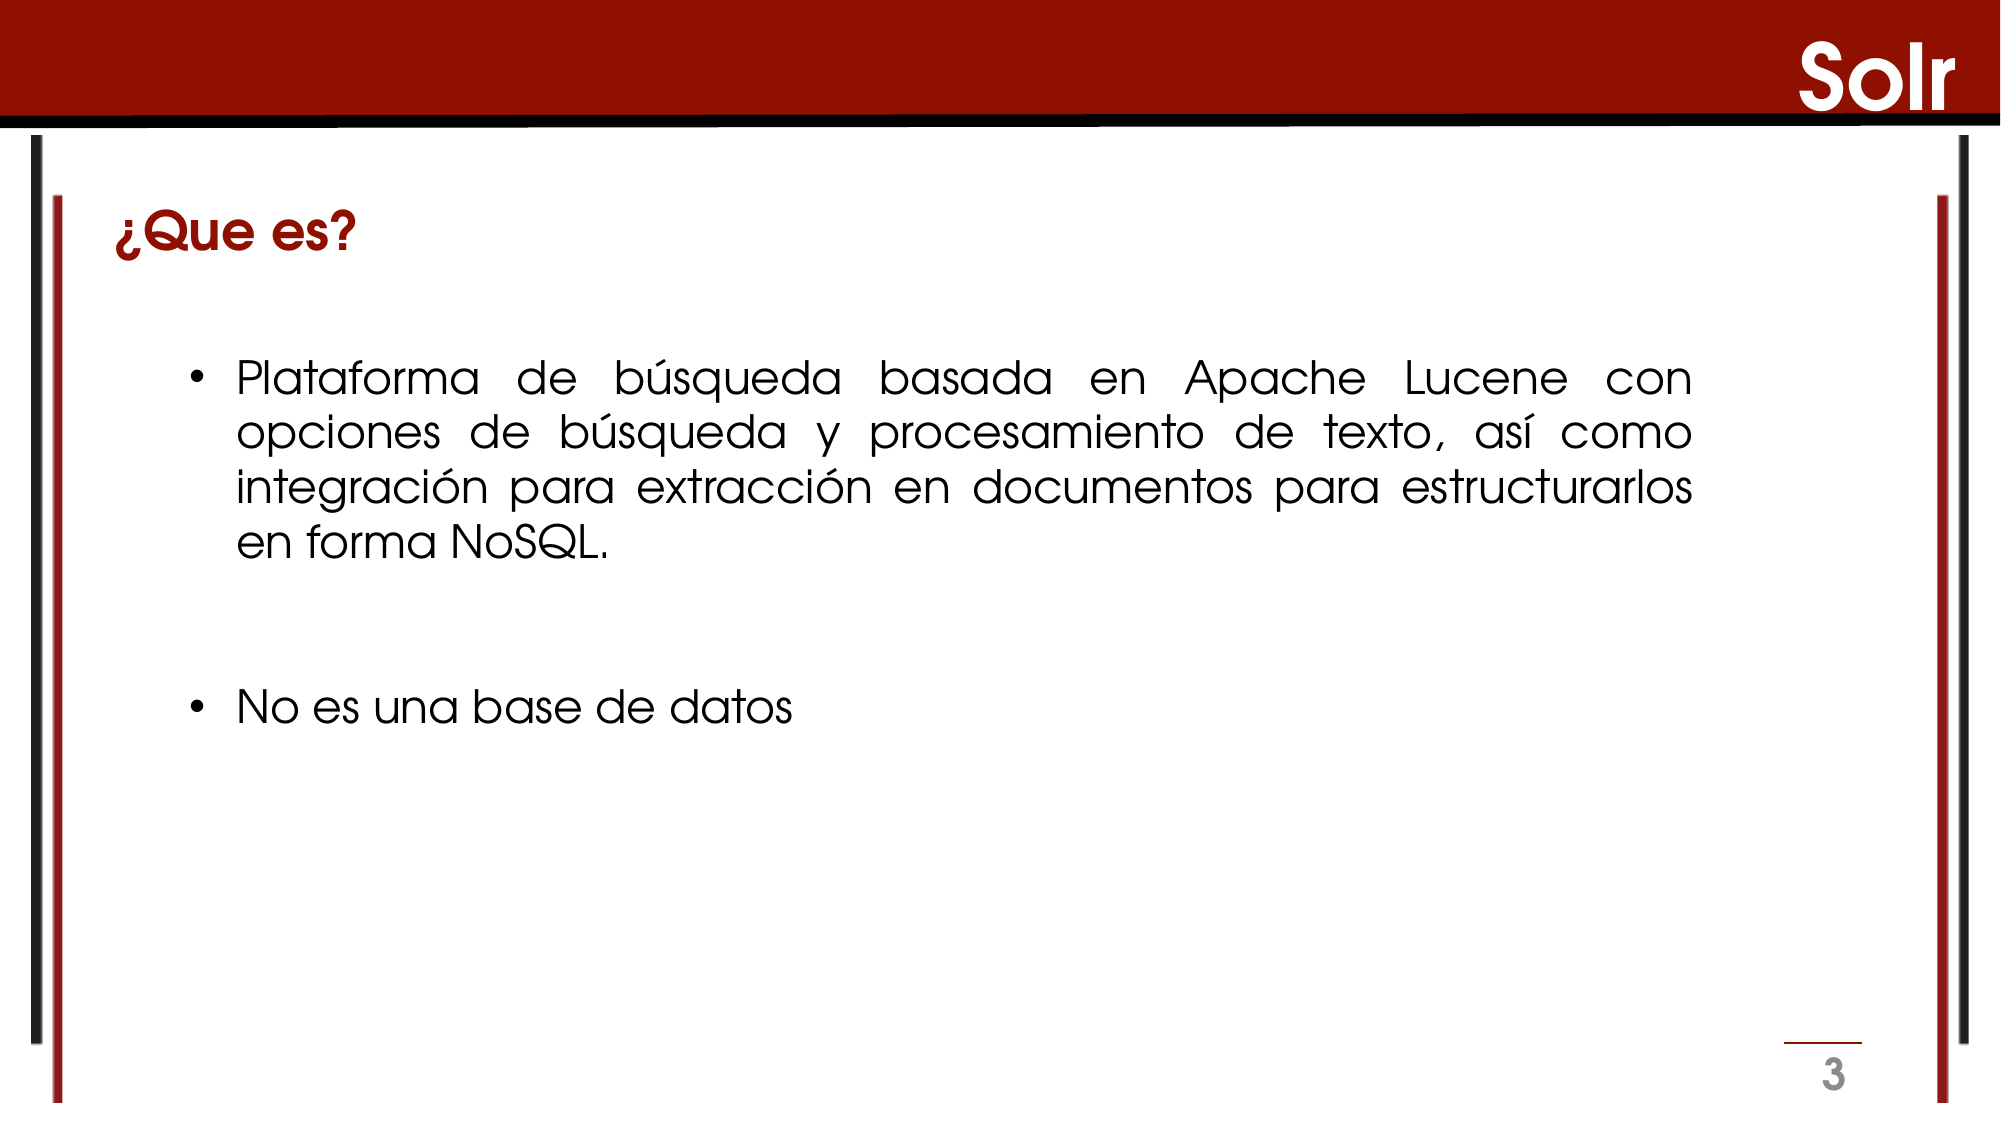

Solr
¿Que es?
Plataforma de búsqueda basada en Apache Lucene con opciones de búsqueda y procesamiento de texto, así como integración para extracción en documentos para estructurarlos en forma NoSQL.

No es una base de datos
3